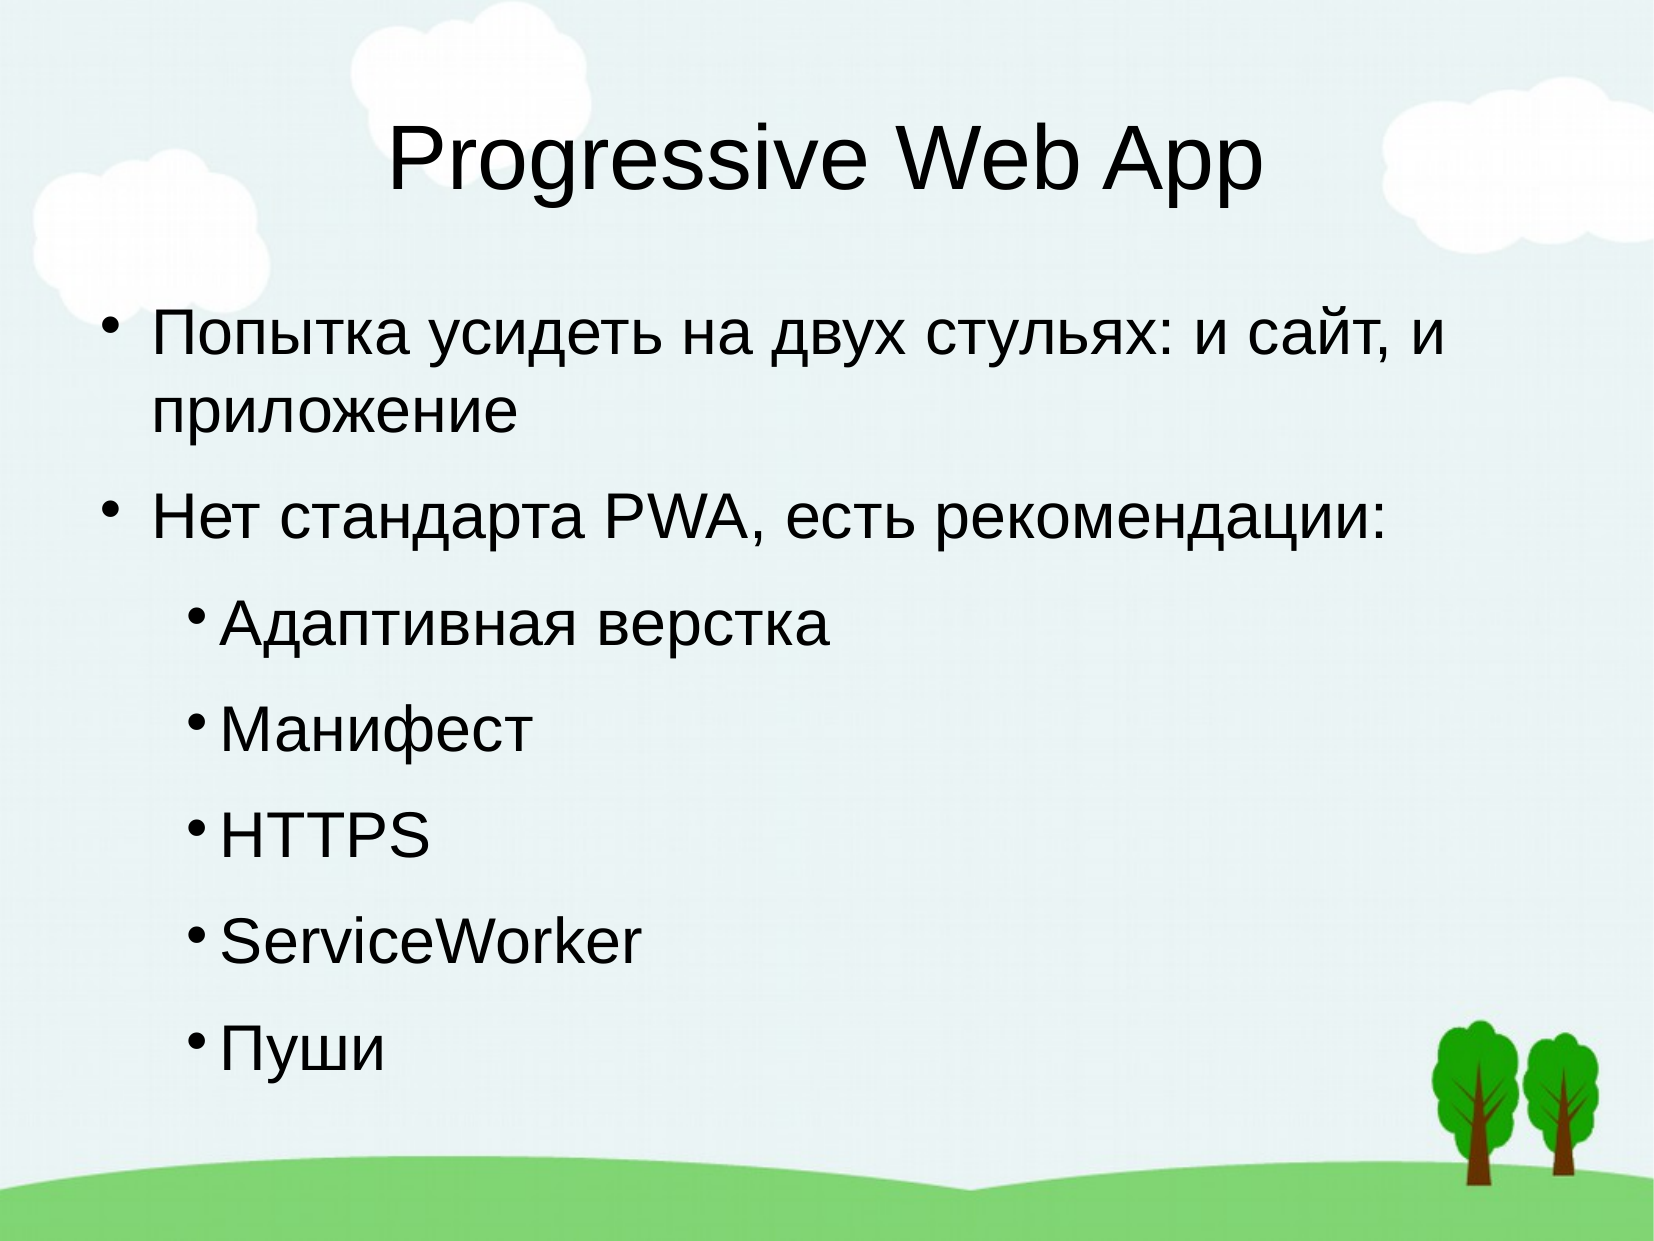

Progressive Web App
Попытка усидеть на двух стульях: и сайт, и приложение
Нет стандарта PWA, есть рекомендации:
Адаптивная верстка
Манифест
HTTPS
ServiceWorker
Пуши